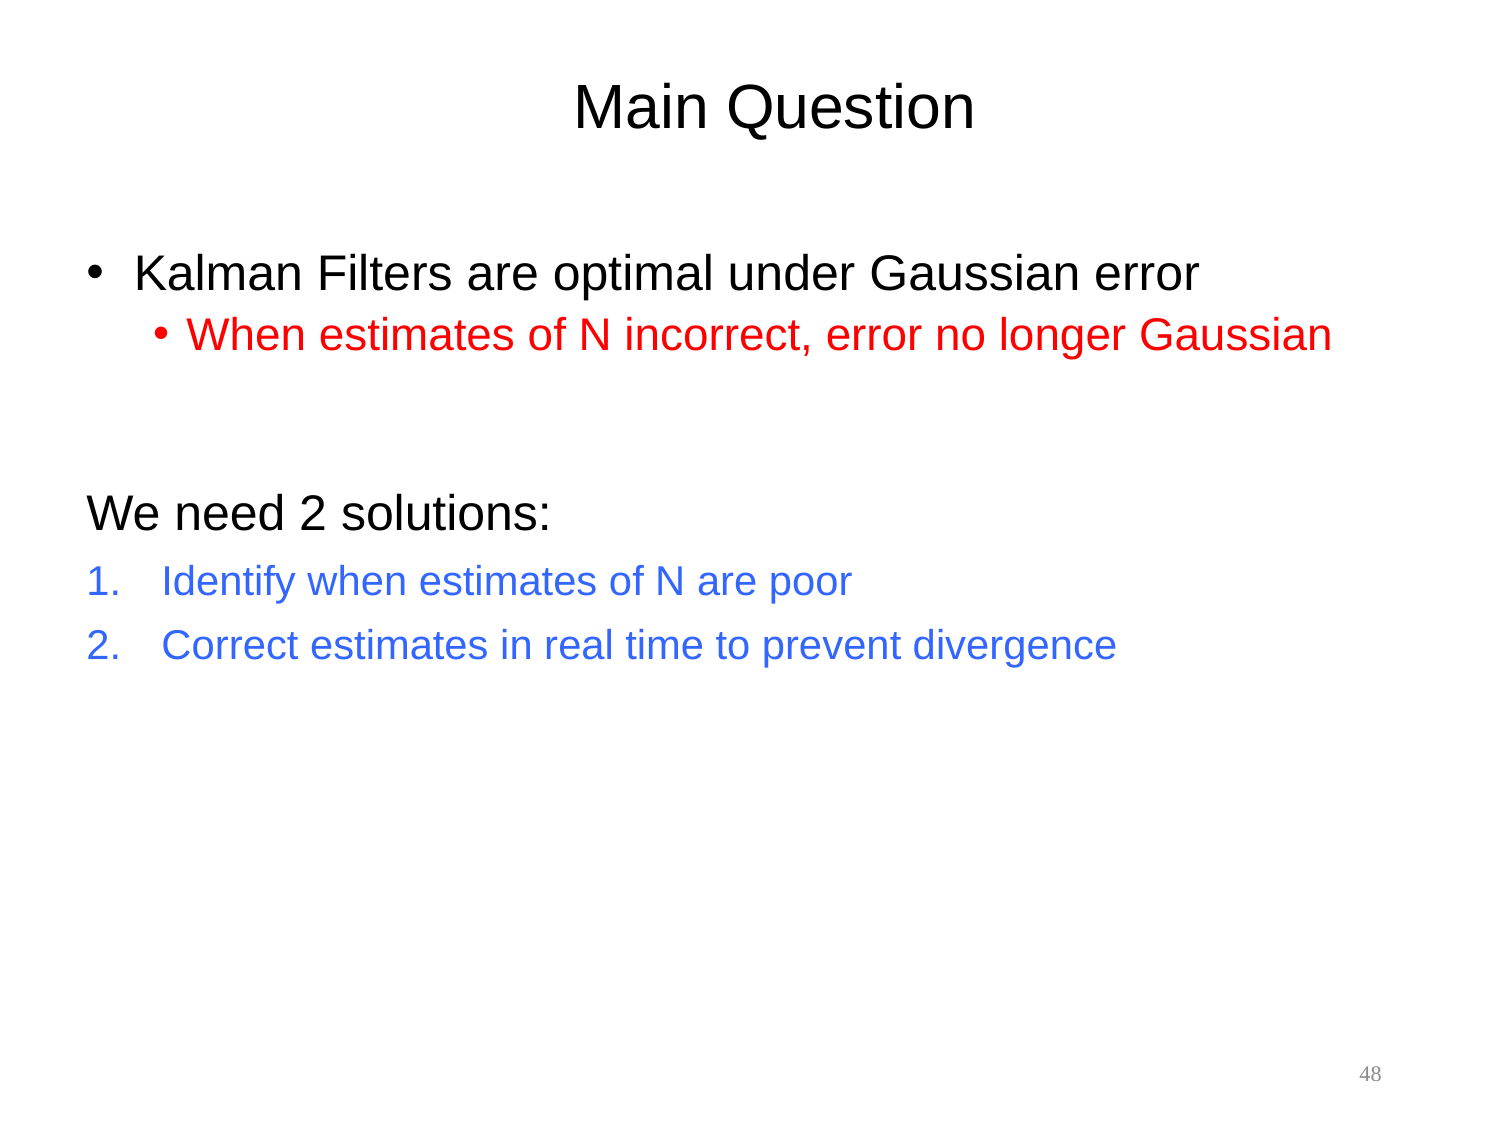

Main Question
 Kalman Filters are optimal under Gaussian error
When estimates of N incorrect, error no longer Gaussian

We need 2 solutions:
Identify when estimates of N are poor
Correct estimates in real time to prevent divergence

48